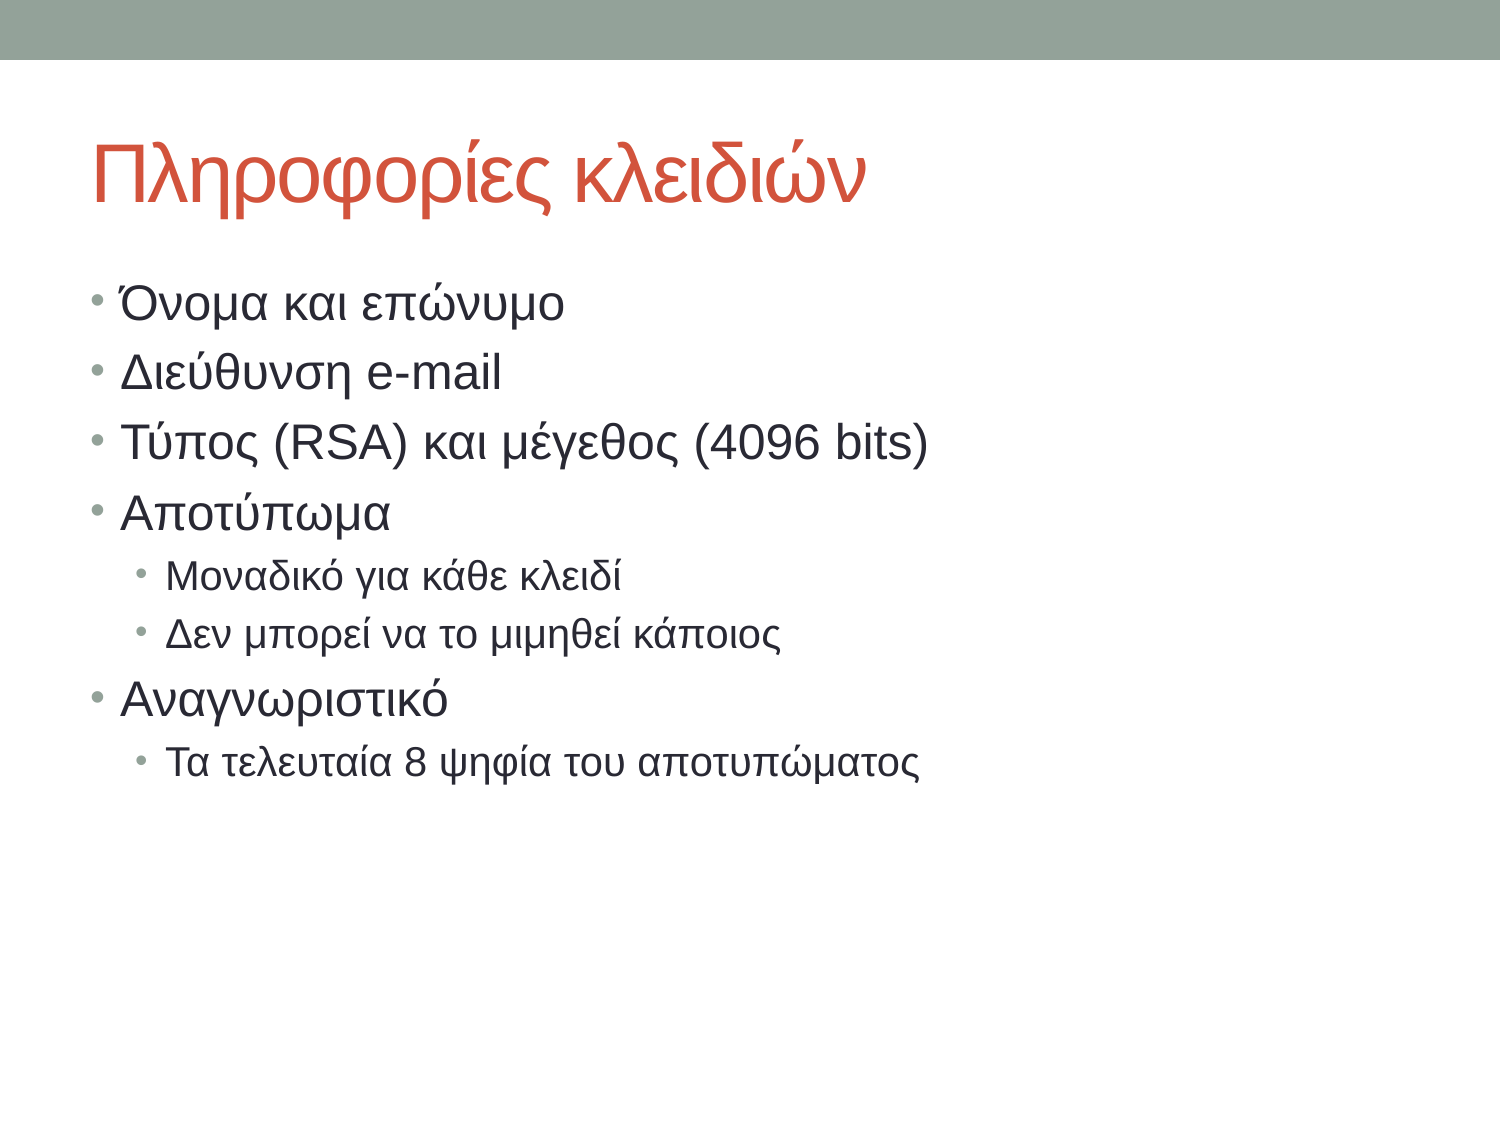

# Πληροφορίες κλειδιών
Όνομα και επώνυμο
Διεύθυνση e-mail
Τύπος (RSA) και μέγεθος (4096 bits)
Αποτύπωμα
Μοναδικό για κάθε κλειδί
Δεν μπορεί να το μιμηθεί κάποιος
Αναγνωριστικό
Τα τελευταία 8 ψηφία του αποτυπώματος